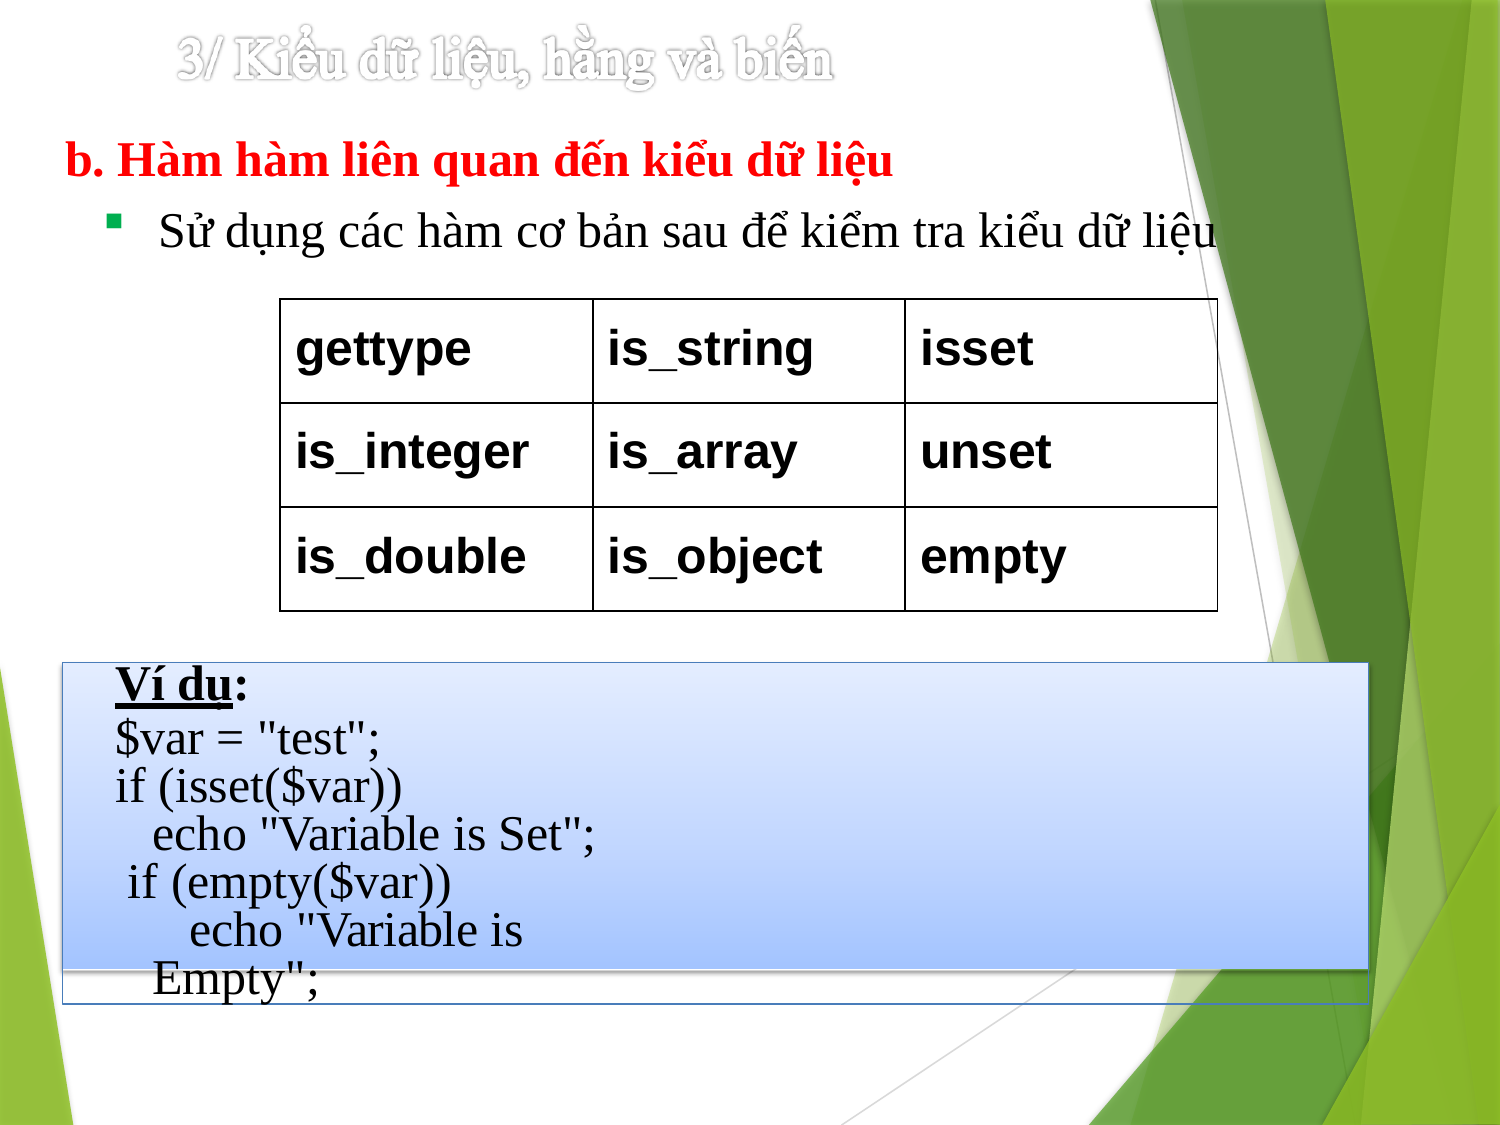

b. Hàm hàm liên quan đến kiểu dữ liệu
Sử dụng các hàm cơ bản sau để kiểm tra kiểu dữ liệu
| gettype | is\_string | isset |
| --- | --- | --- |
| is\_integer | is\_array | unset |
| is\_double | is\_object | empty |

Ví dụ:
$var = "test";  if (isset($var))
echo "Variable is Set";  if (empty($var))
echo "Variable is Empty";